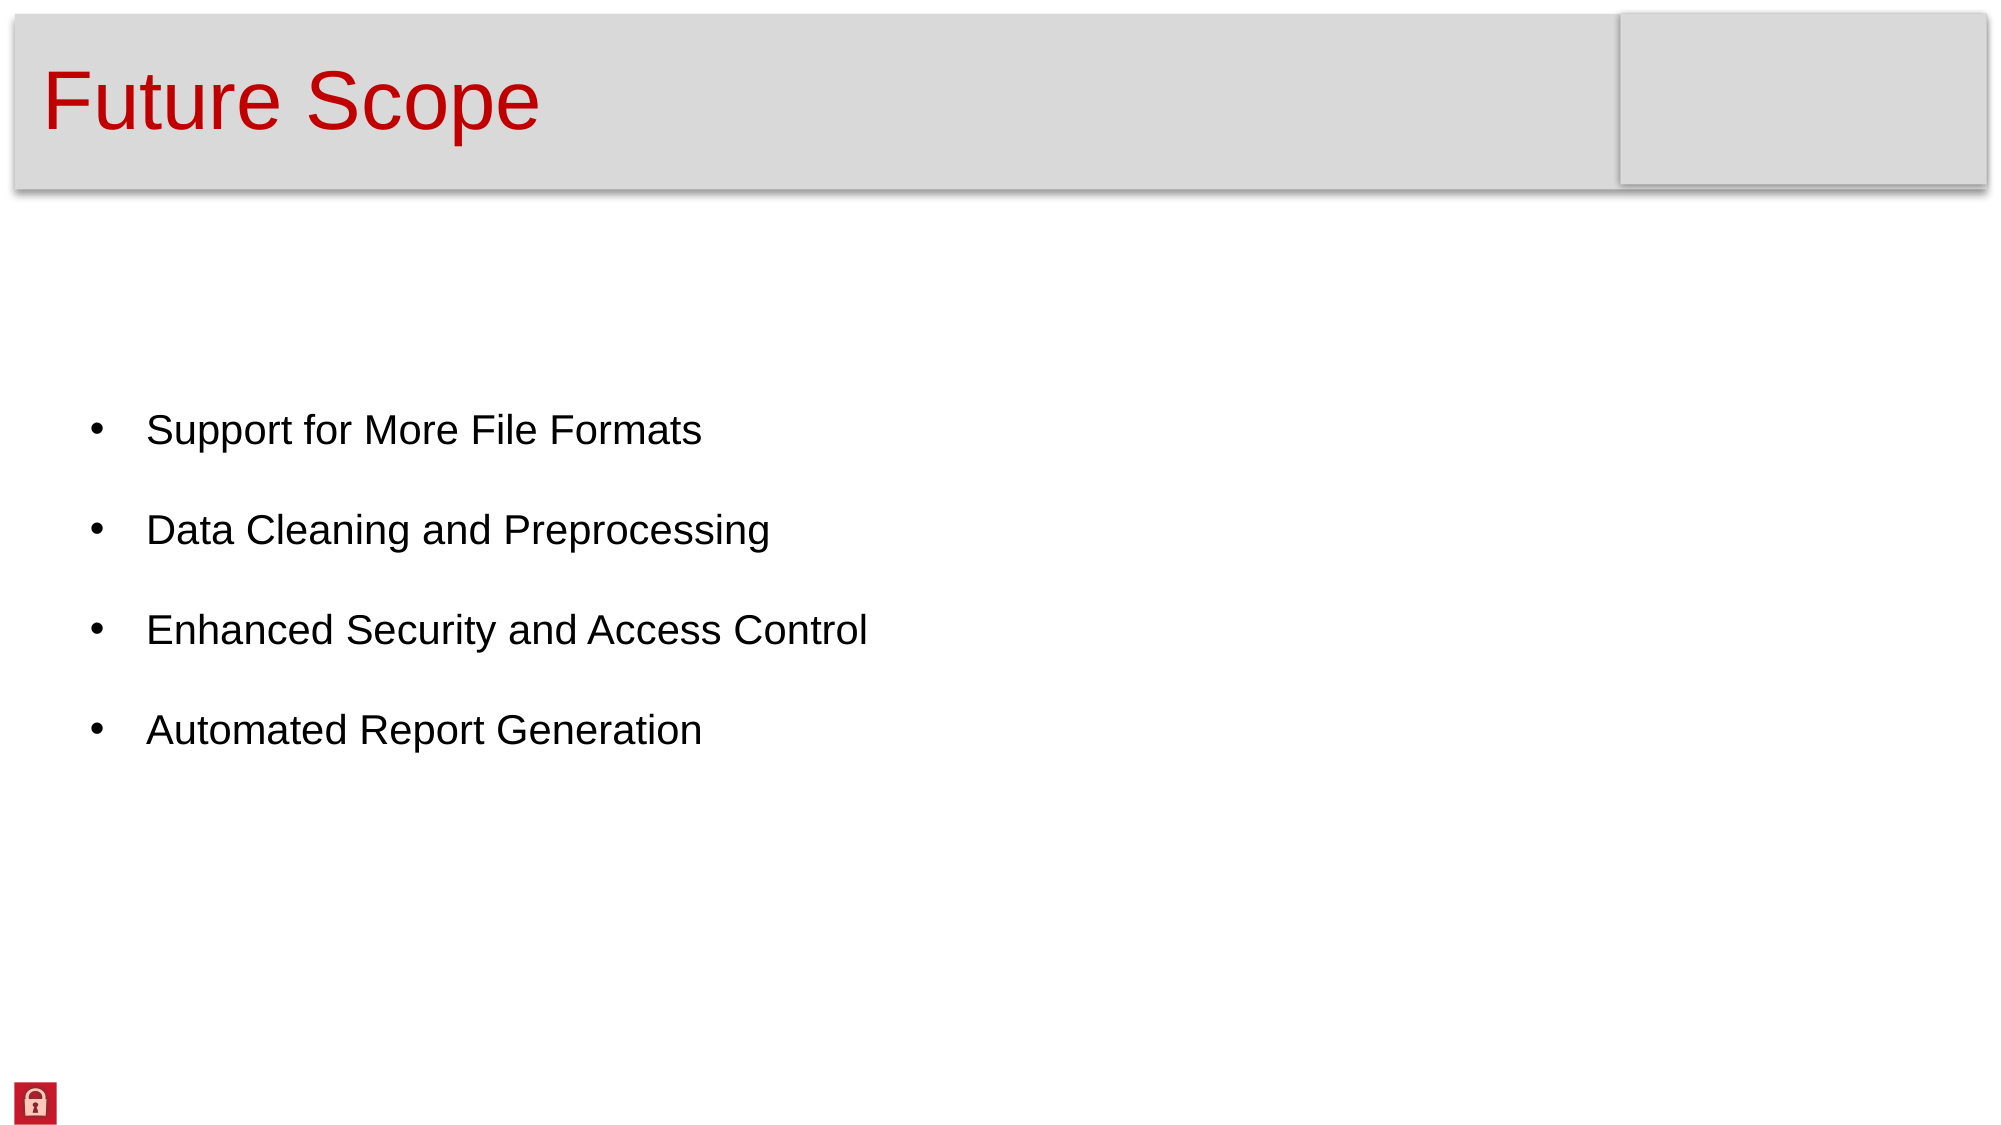

# Future Scope

Support for More File Formats
Data Cleaning and Preprocessing
Enhanced Security and Access Control
Automated Report Generation